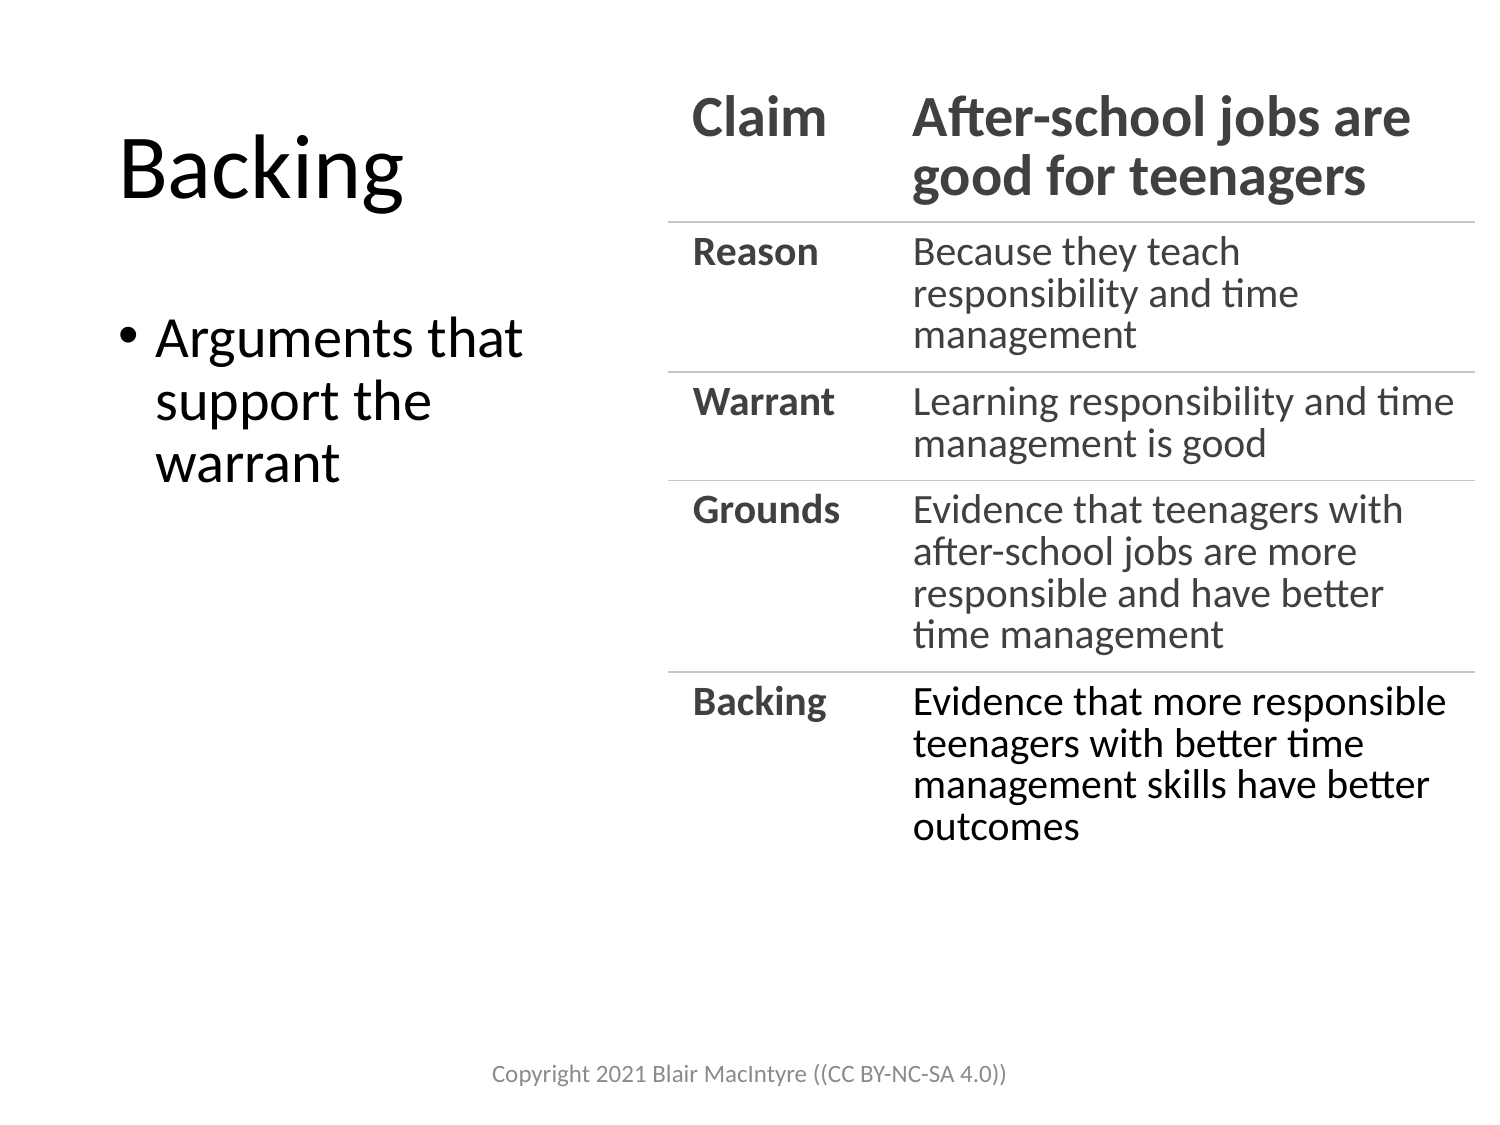

# Backing
| Claim | After-school jobs are good for teenagers |
| --- | --- |
| Reason | Because they teach responsibility and time management |
| Warrant | Learning responsibility and time management is good |
| Grounds | Evidence that teenagers with after-school jobs are more responsible and have better time management |
| Backing | Evidence that more responsible teenagers with better time management skills have better outcomes |
Arguments that support the warrant

Copyright 2021 Blair MacIntyre ((CC BY-NC-SA 4.0))